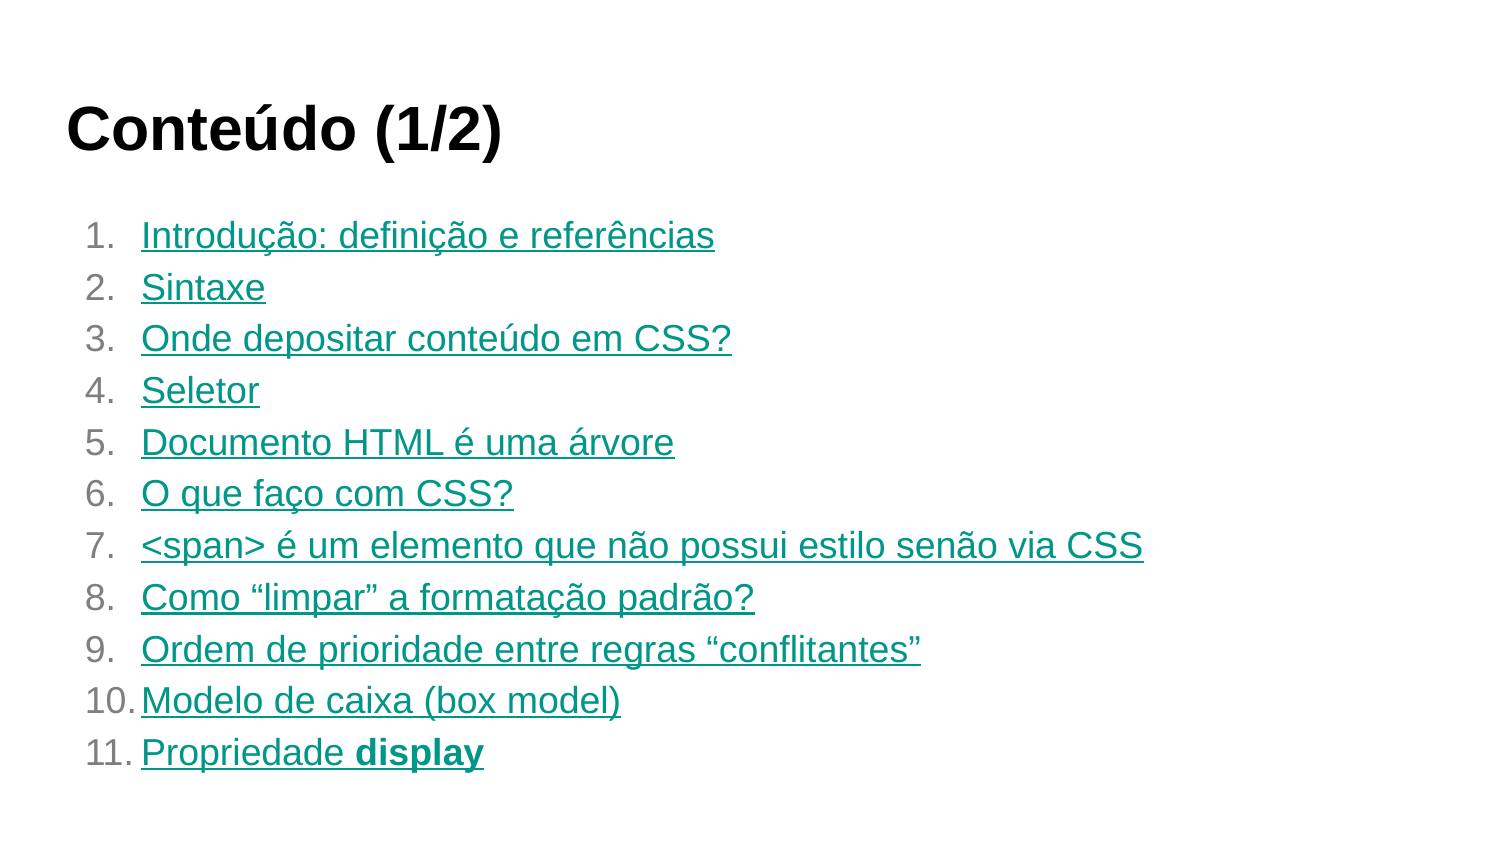

# Conteúdo (1/2)
Introdução: definição e referências
Sintaxe
Onde depositar conteúdo em CSS?
Seletor
Documento HTML é uma árvore
O que faço com CSS?
<span> é um elemento que não possui estilo senão via CSS
Como “limpar” a formatação padrão?
Ordem de prioridade entre regras “conflitantes”
Modelo de caixa (box model)
Propriedade display